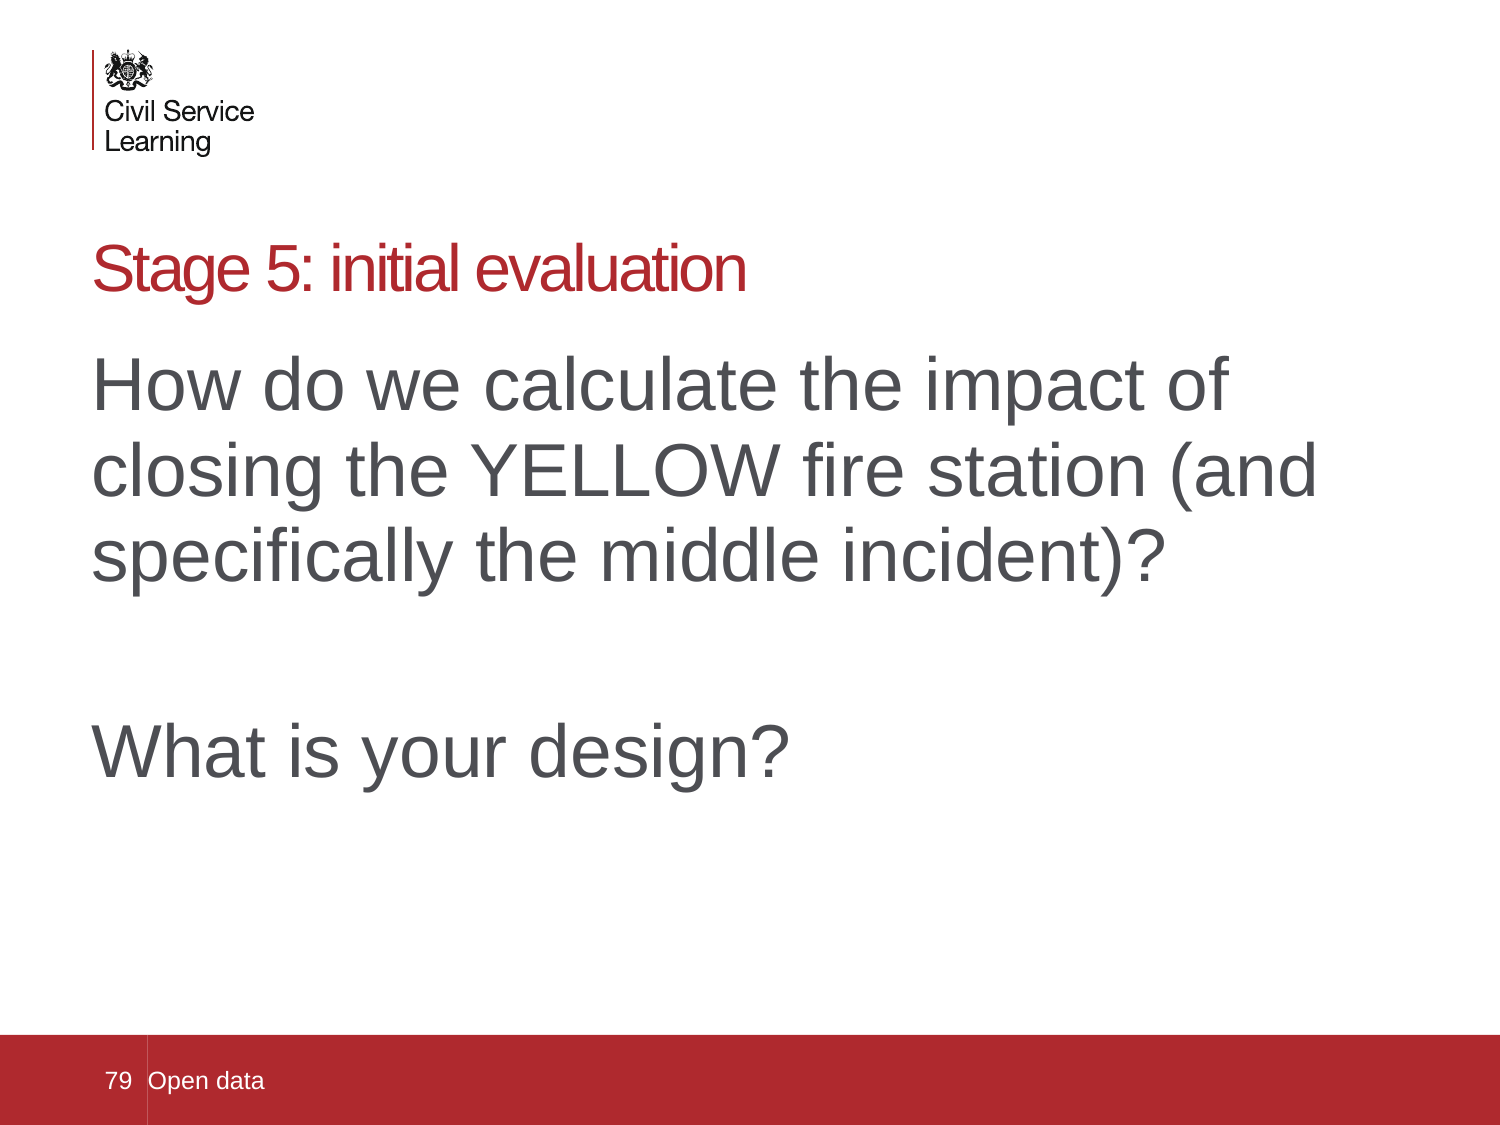

# Stage 5: initial evaluation
How do we calculate the impact of closing the YELLOW fire station (and specifically the middle incident)?

What is your design?
79
Open data